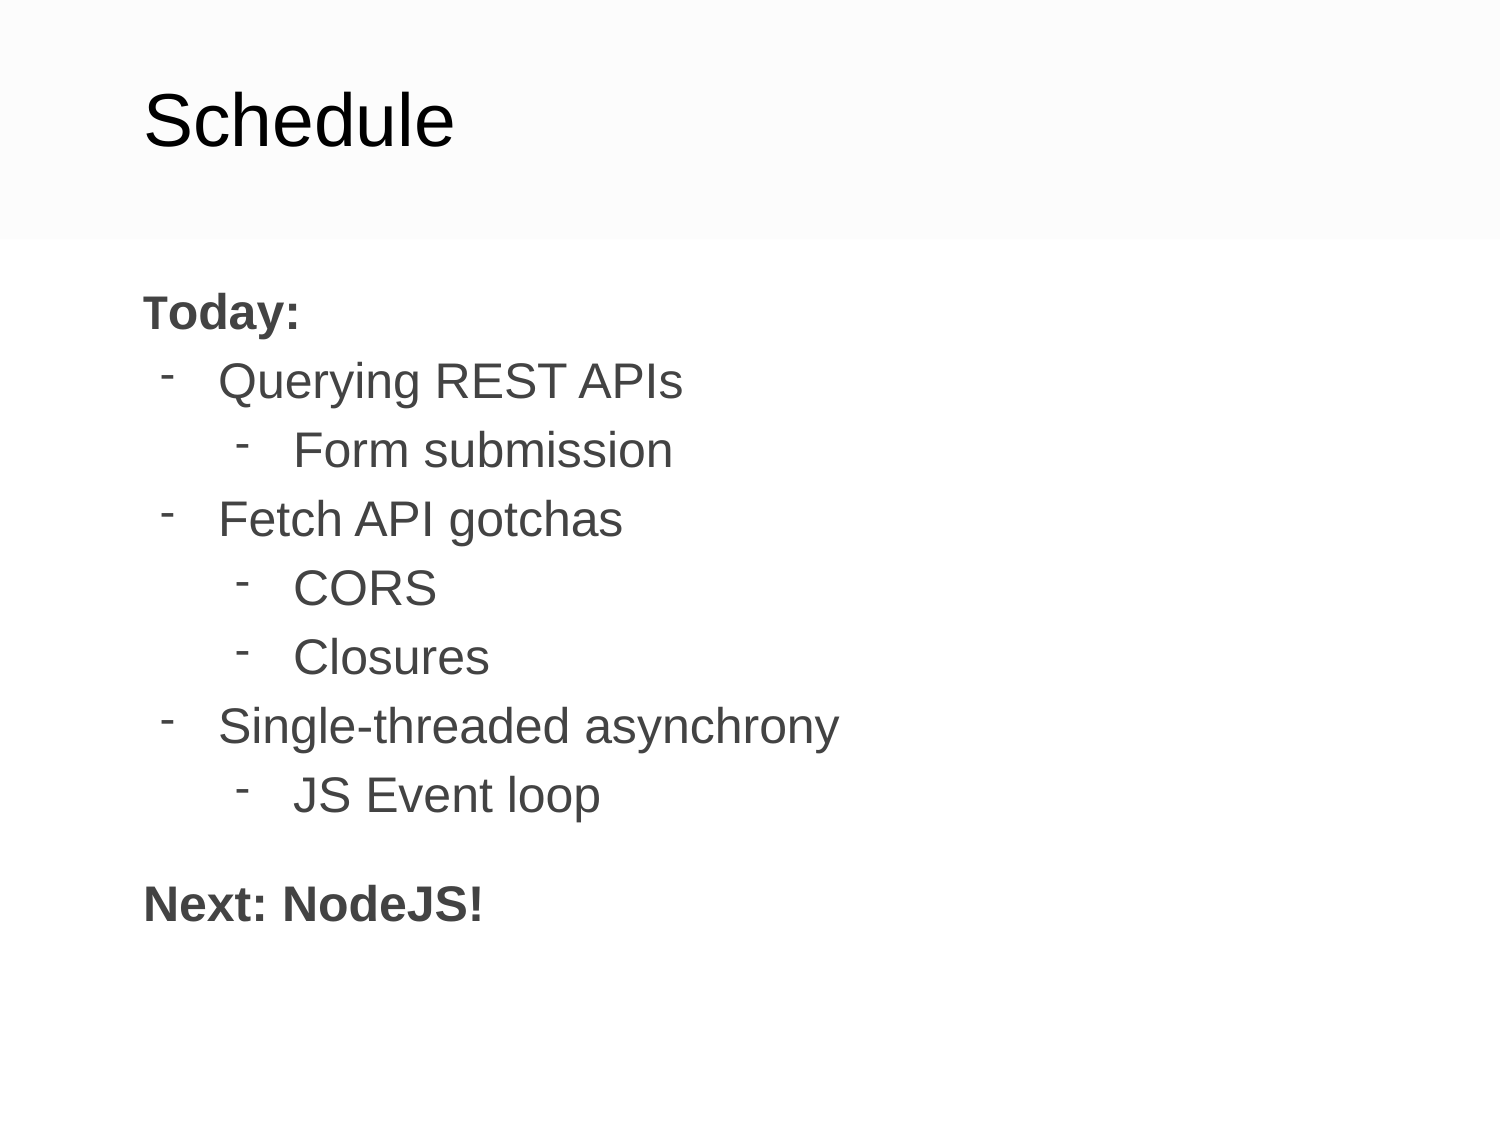

Schedule
Today:
Querying REST APIs
Form submission
Fetch API gotchas
CORS
Closures
Single-threaded asynchrony
JS Event loop

Next: NodeJS!